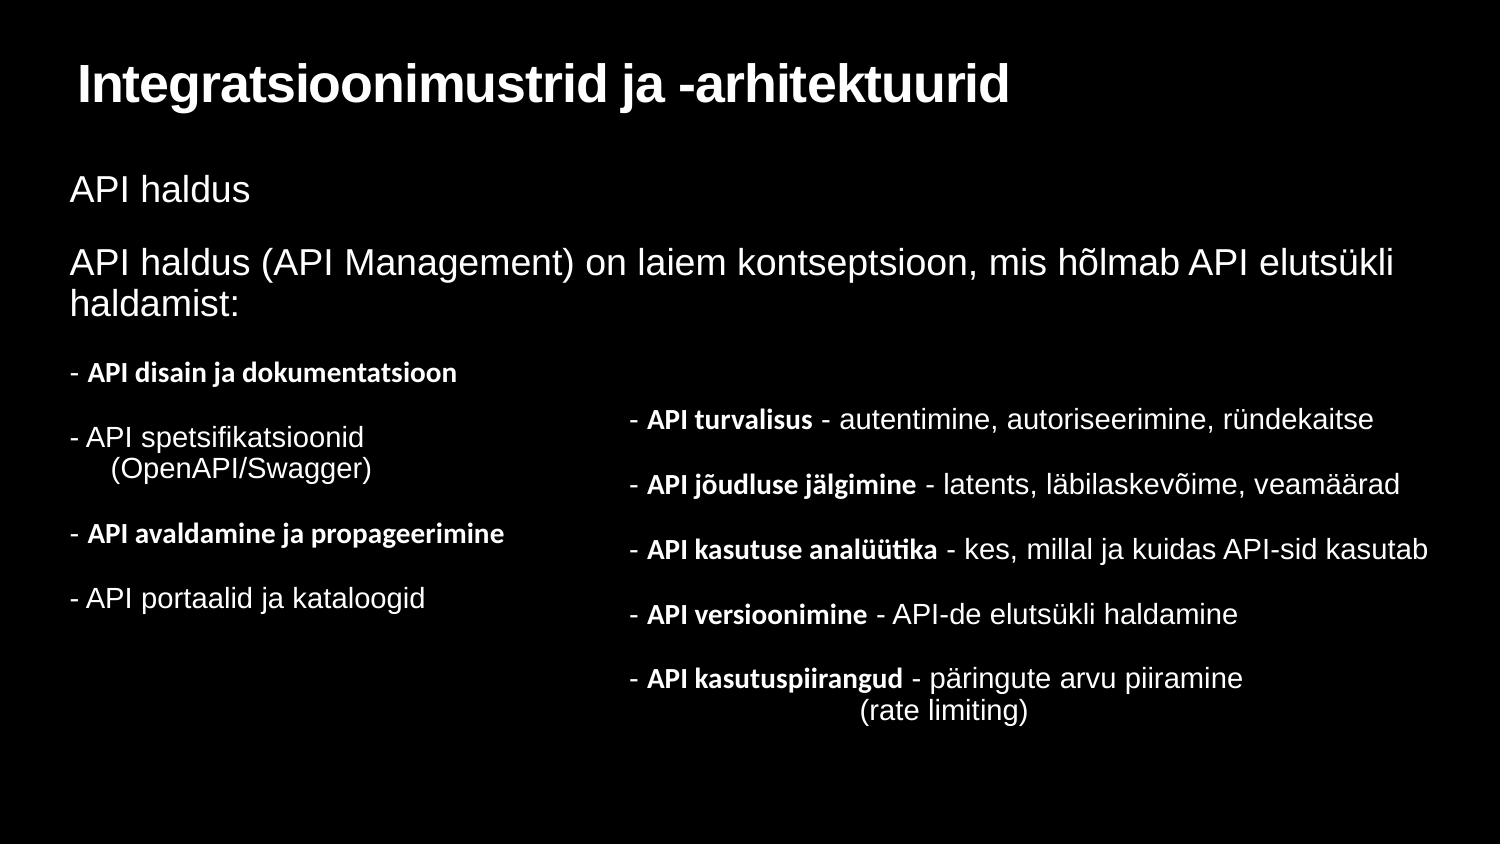

# Integratsioonimustrid ja -arhitektuurid
API haldus
API haldus (API Management) on laiem kontseptsioon, mis hõlmab API elutsükli haldamist:
- API disain ja dokumentatsioon
- API spetsifikatsioonid
     (OpenAPI/Swagger)
- API avaldamine ja propageerimine
- API portaalid ja kataloogid
- API turvalisus - autentimine, autoriseerimine, ründekaitse
- API jõudluse jälgimine - latents, läbilaskevõime, veamäärad
- API kasutuse analüütika - kes, millal ja kuidas API-sid kasutab
- API versioonimine - API-de elutsükli haldamine
- API kasutuspiirangud - päringute arvu piiramine
                            (rate limiting)